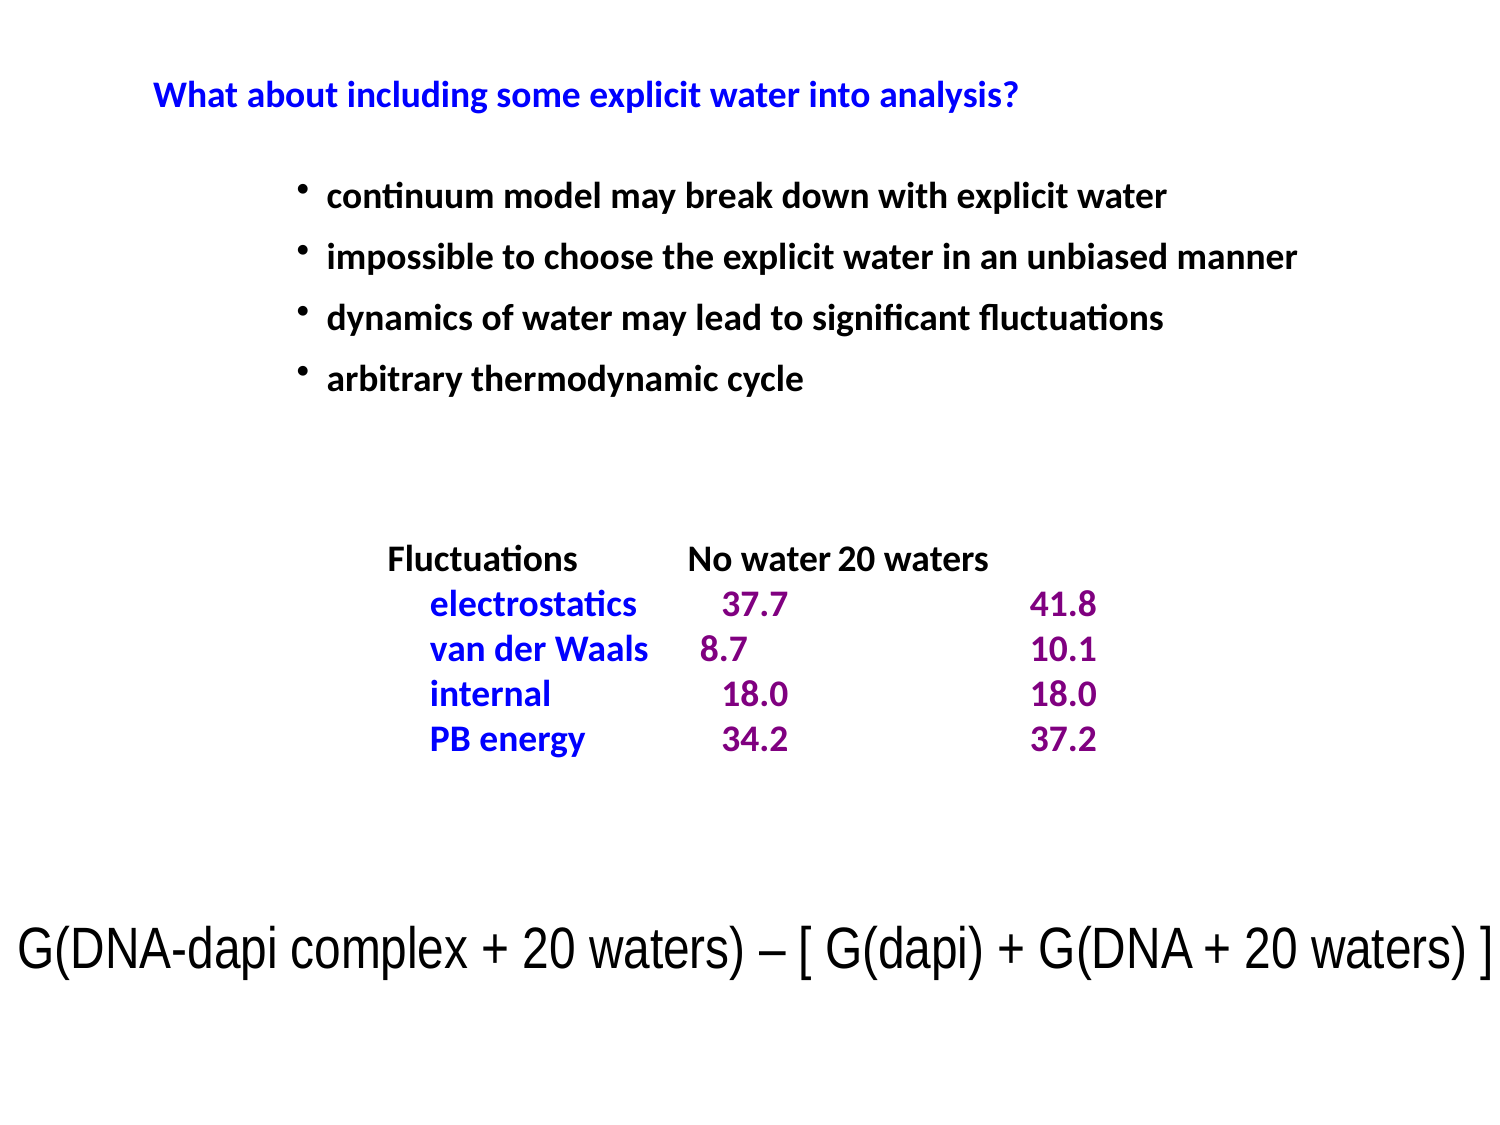

What about including some explicit water into analysis?
  continuum model may break down with explicit water
  impossible to choose the explicit water in an unbiased manner
  dynamics of water may lead to significant fluctuations
  arbitrary thermodynamic cycle
Fluctuations	No water	20 waters
     electrostatics	    37.7		     41.8
     van der Waals      8.7		     10.1
     internal	    18.0		     18.0
     PB energy	    34.2		     37.2
G(DNA-dapi complex + 20 waters) – [ G(dapi) + G(DNA + 20 waters) ]